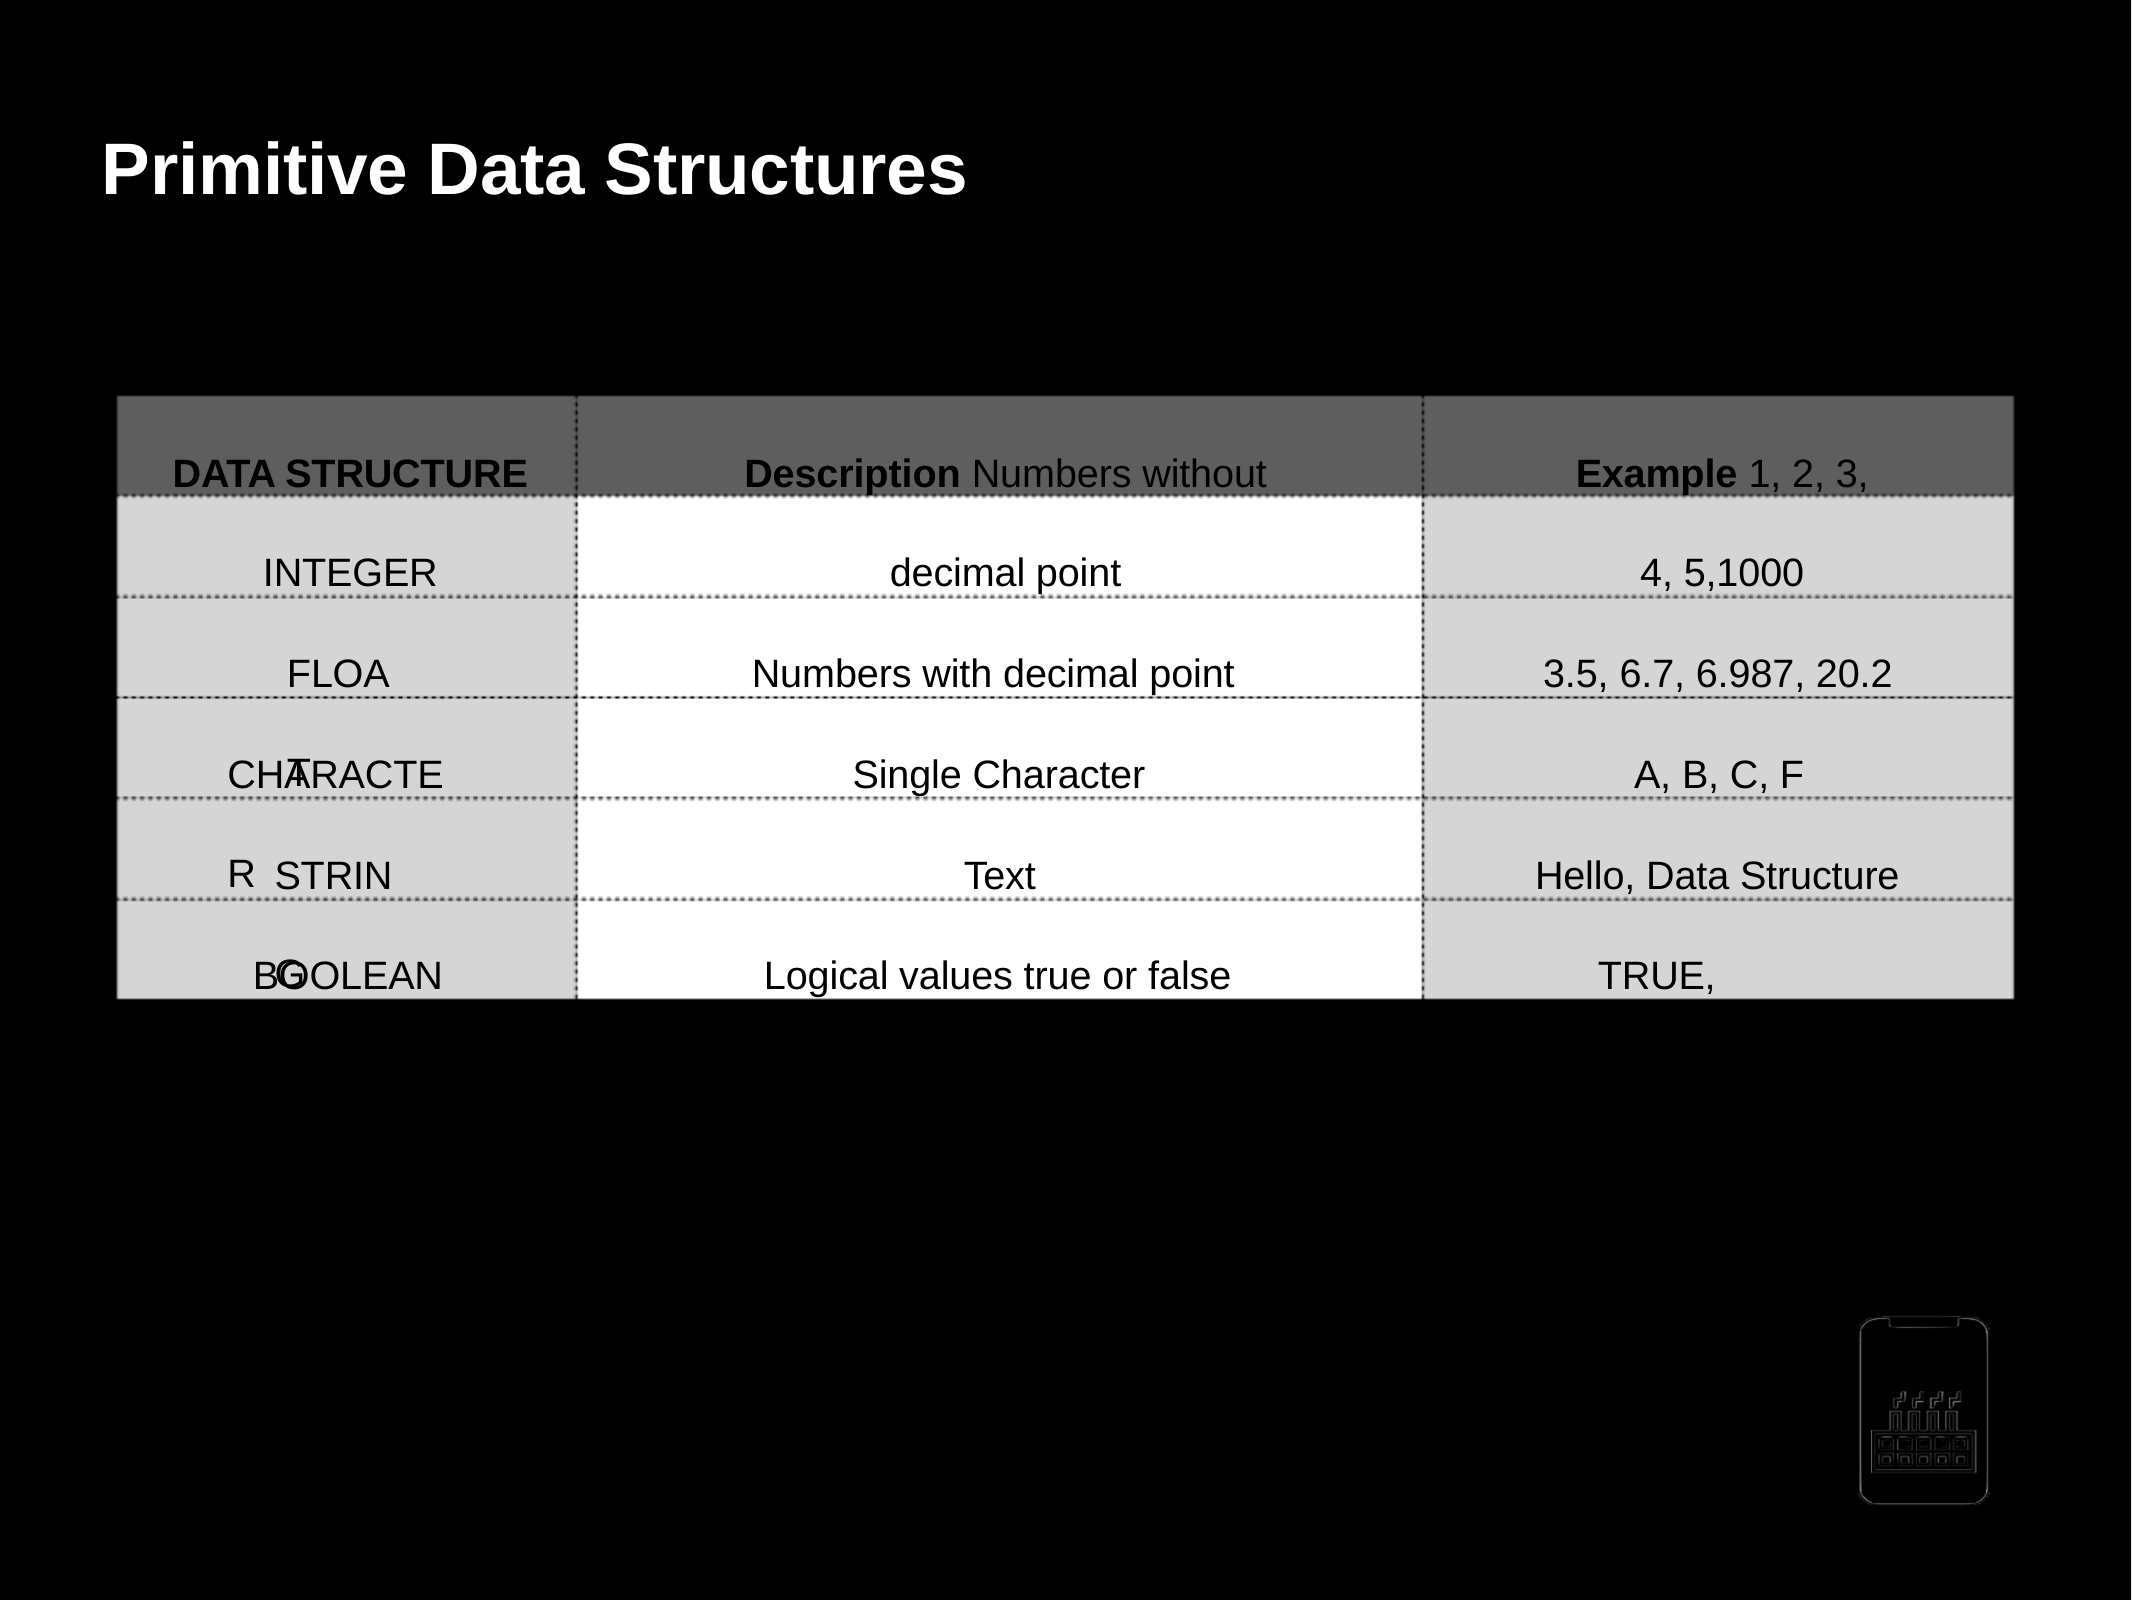

Primitive Data Structures

DATA STRUCTURE INTEGER
Description Numbers without decimal point
Example 1, 2, 3, 4, 5,1000
FLOAT
Numbers with decimal point
3.5, 6.7, 6.987, 20.2
CHARACTER
Single Character
A, B, C, F
STRING
Text
Hello, Data Structure
BOOLEAN
Logical values true or false
TRUE, FALSE

AppMillers
www.appmillers.com